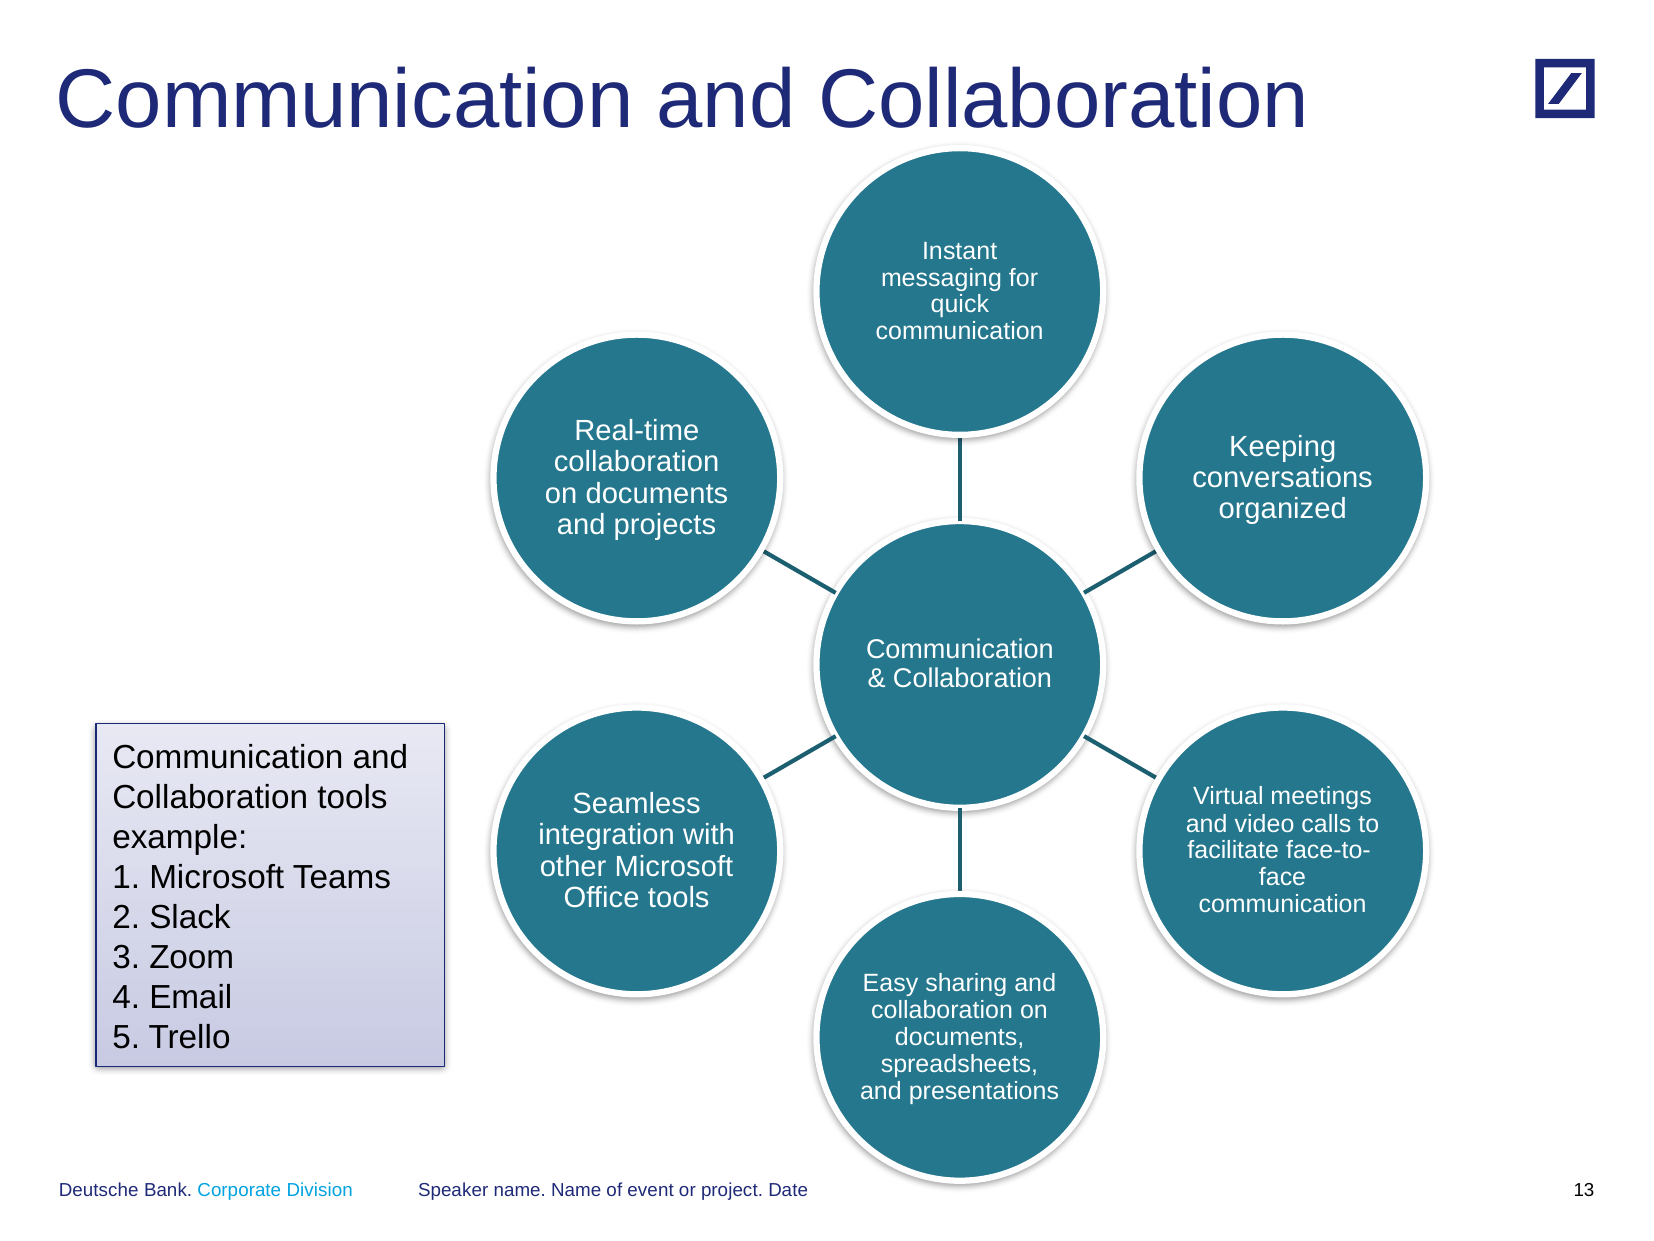

# Communication and Collaboration
Communication & Collaboration

Instant messaging for quick communication

Keeping conversations organized

Virtual meetings and video calls to facilitate face-to-  face communication

Easy sharing and collaboration on documents, spreadsheets, and presentations

Seamless integration with other Microsoft Office tools

Real-time collaboration on documents and projects
Communication and Collaboration tools example:
1. Microsoft Teams
2. Slack
3. Zoom
4. Email
5. Trello
Speaker name. Name of event or project. Date
13